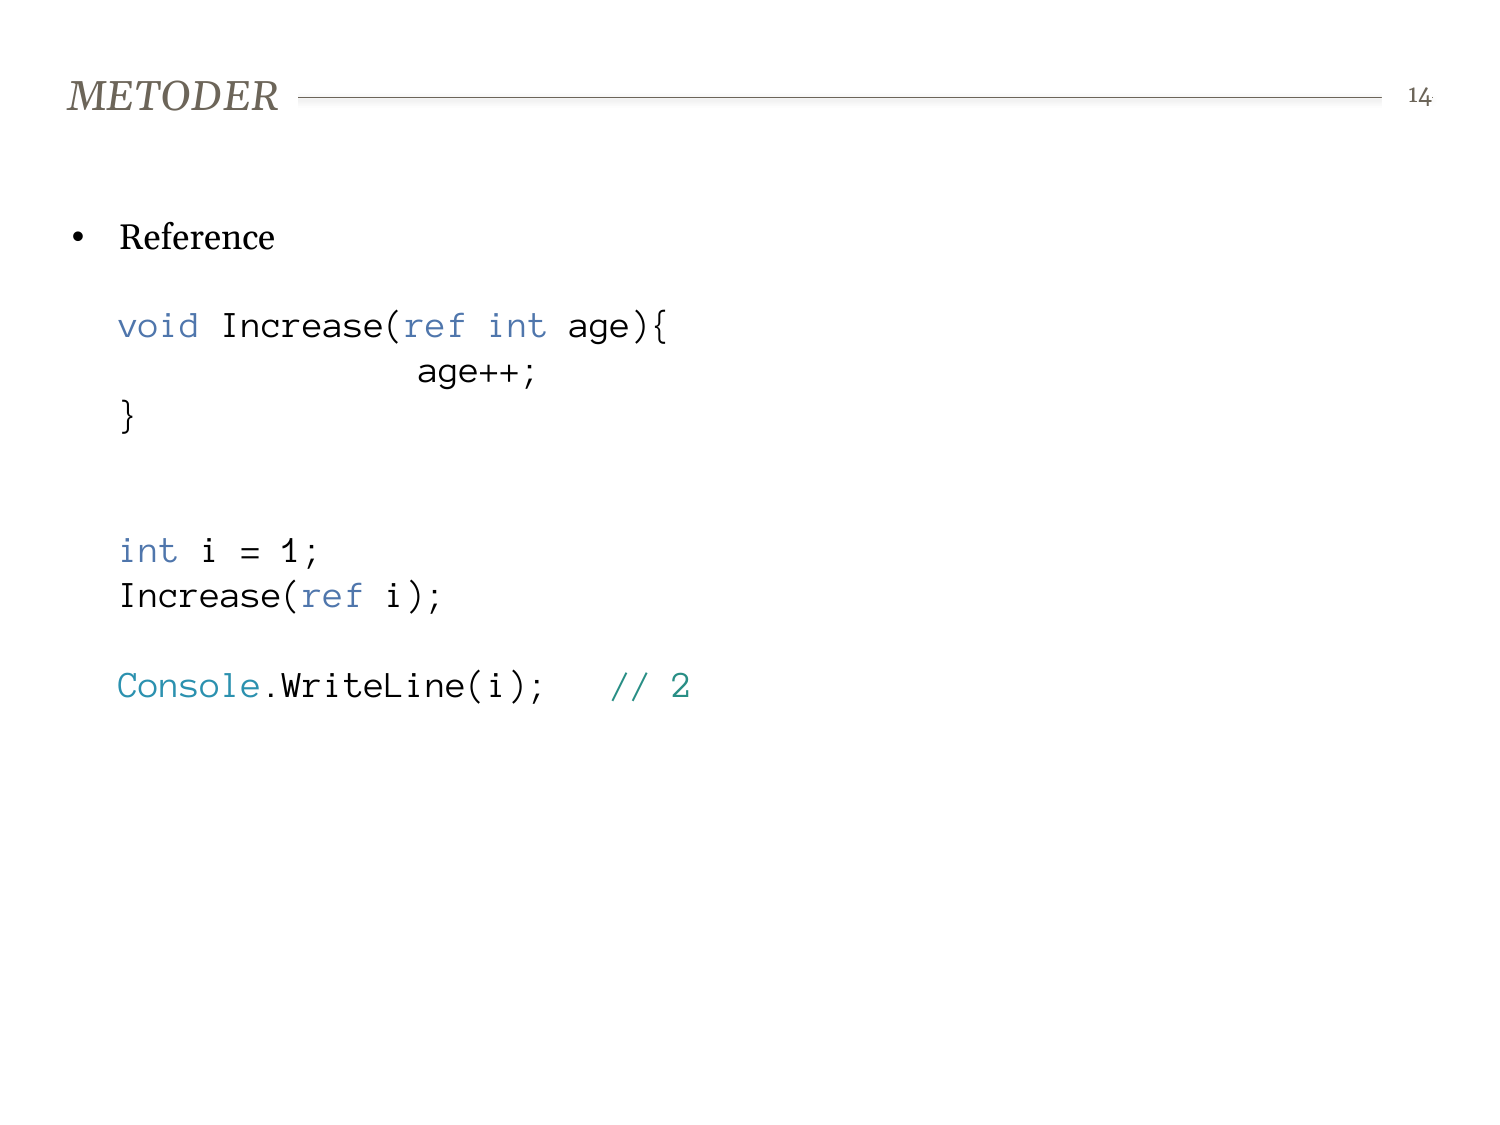

# Metoder
14
Reference
void Increase(ref int age){
		age++;
}
int i = 1;
Increase(ref i);
Console.WriteLine(i);   // 2